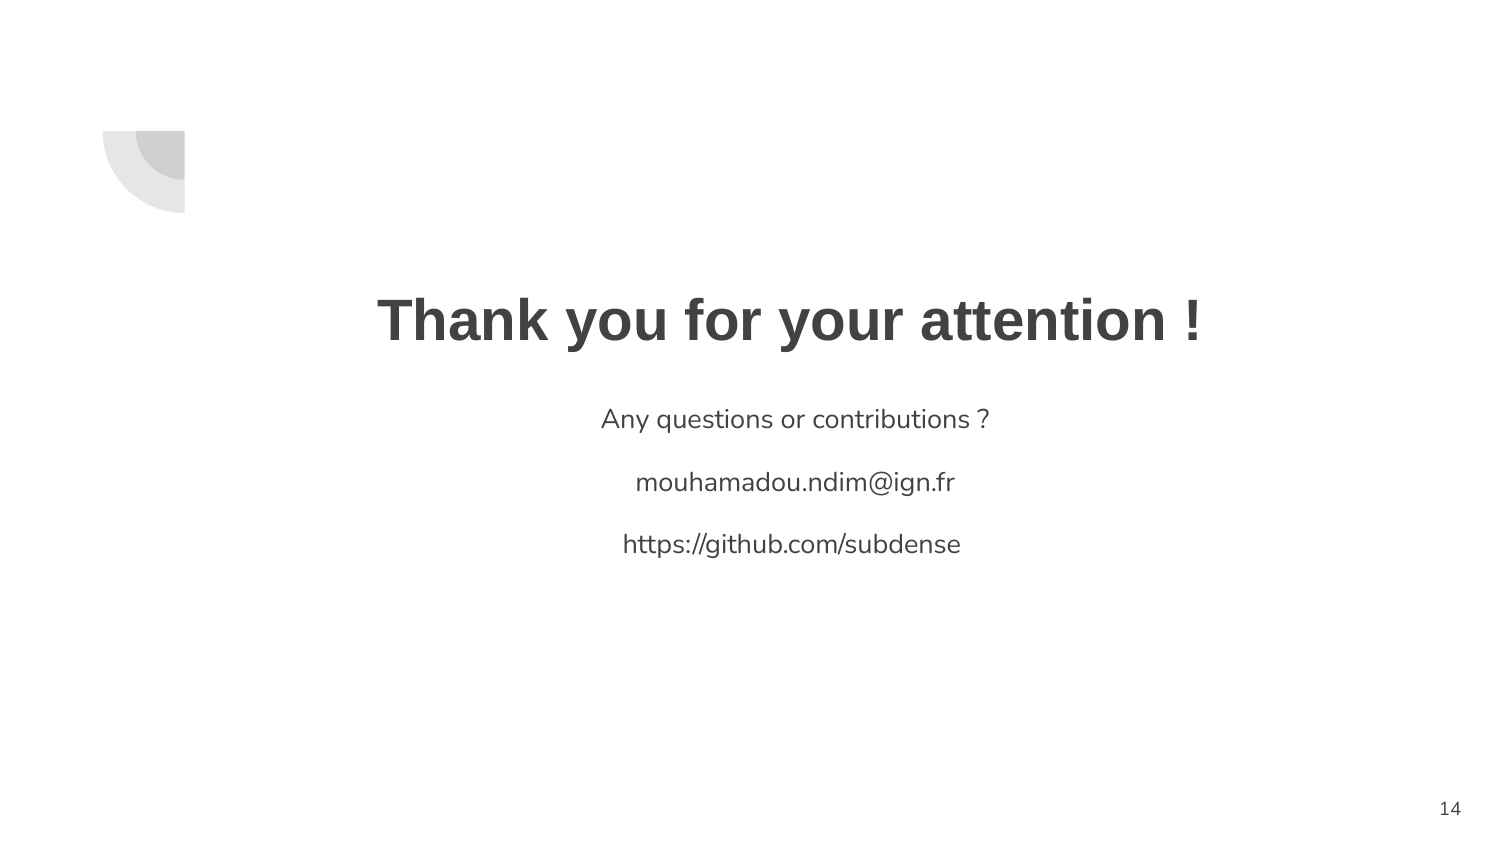

# Thank you for your attention !
Any questions or contributions ?
mouhamadou.ndim@ign.fr
https://github.com/subdense

14